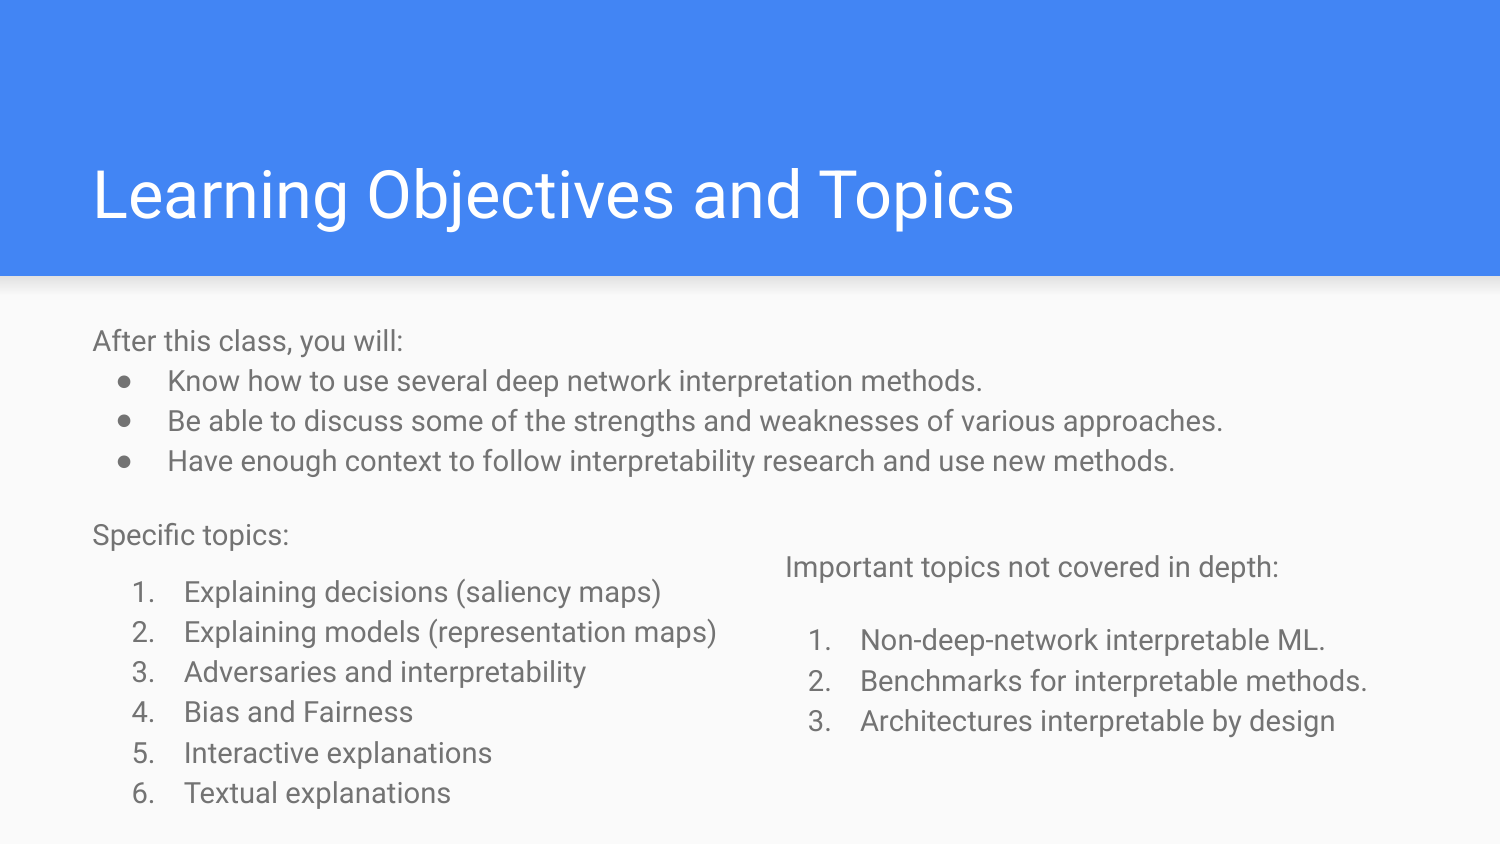

# Learning Objectives and Topics
After this class, you will:
Know how to use several deep network interpretation methods.
Be able to discuss some of the strengths and weaknesses of various approaches.
Have enough context to follow interpretability research and use new methods.
Specific topics:

Important topics not covered in depth:
Non-deep-network interpretable ML.
Benchmarks for interpretable methods.
Architectures interpretable by design

Explaining decisions (saliency maps)
Explaining models (representation maps)
Adversaries and interpretability
Bias and Fairness
Interactive explanations
Textual explanations